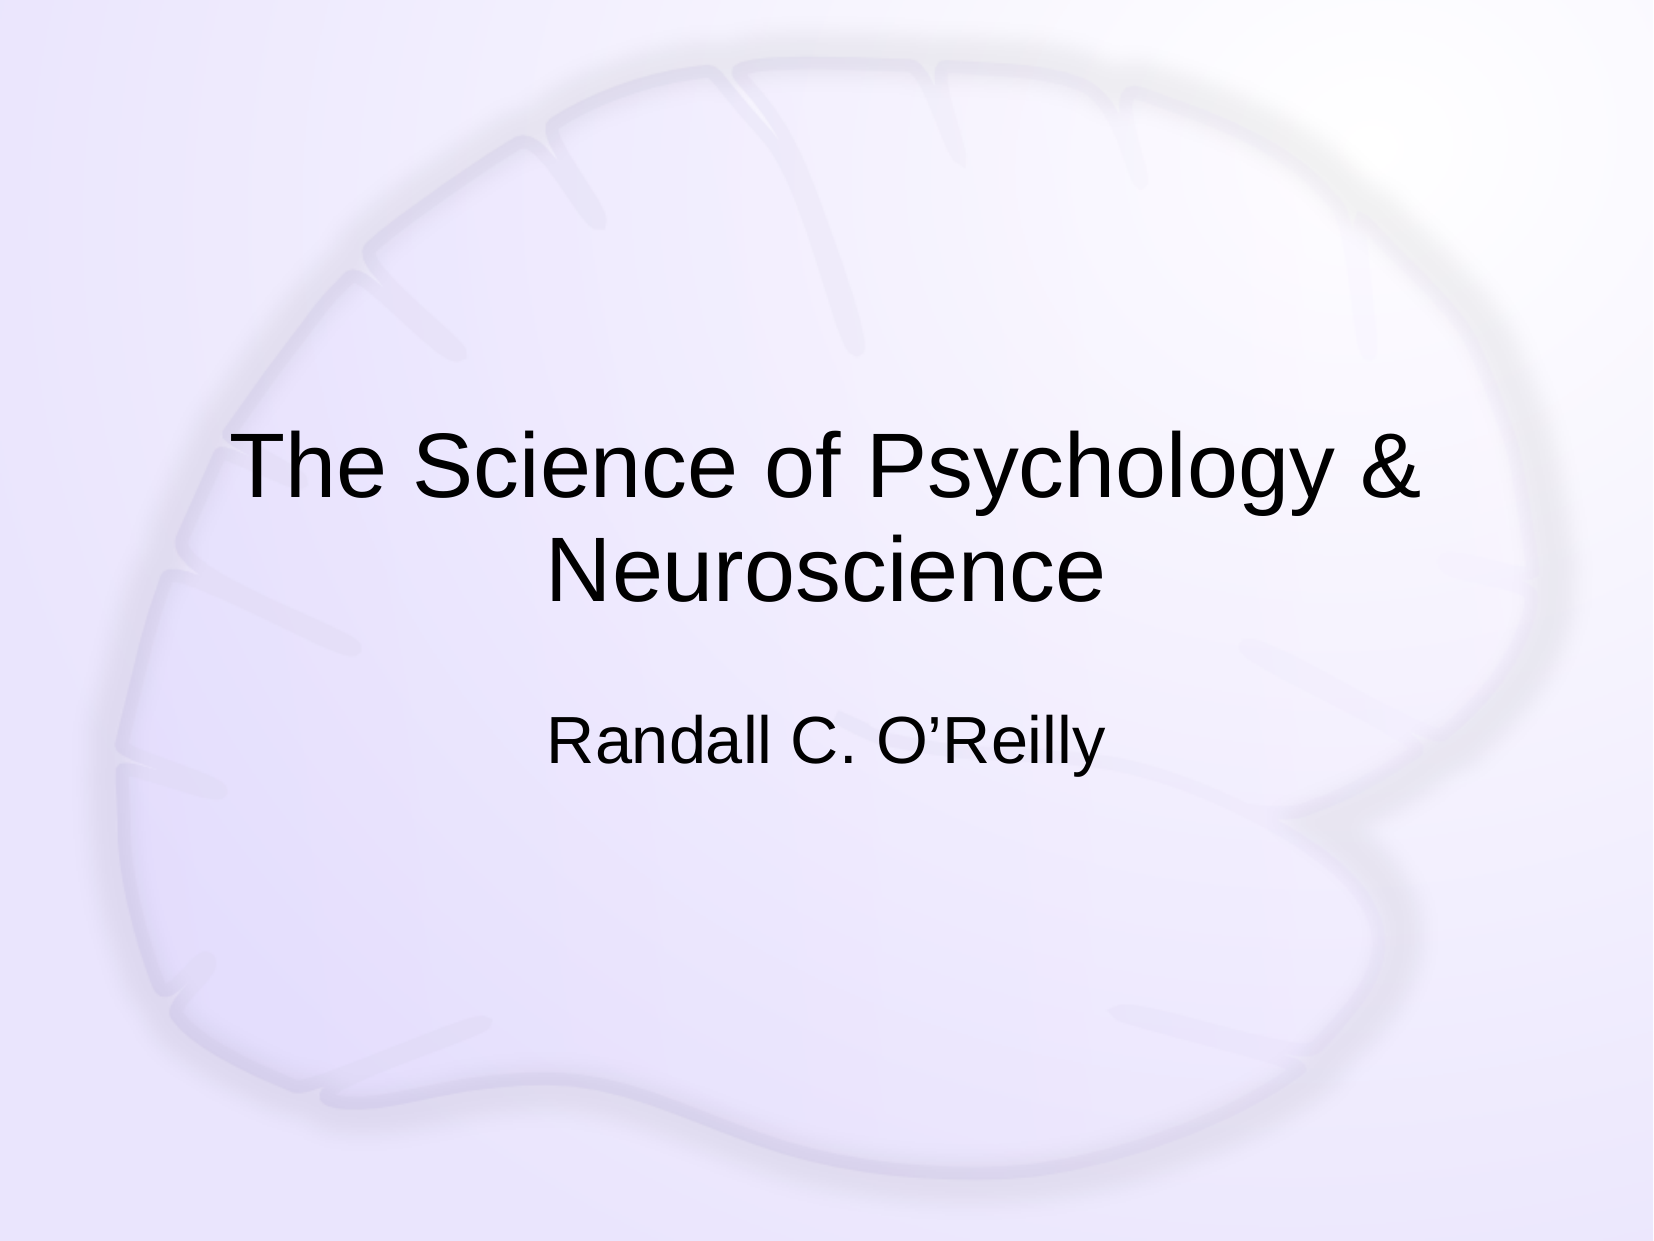

# The Science of Psychology & Neuroscience
Randall C. O’Reilly